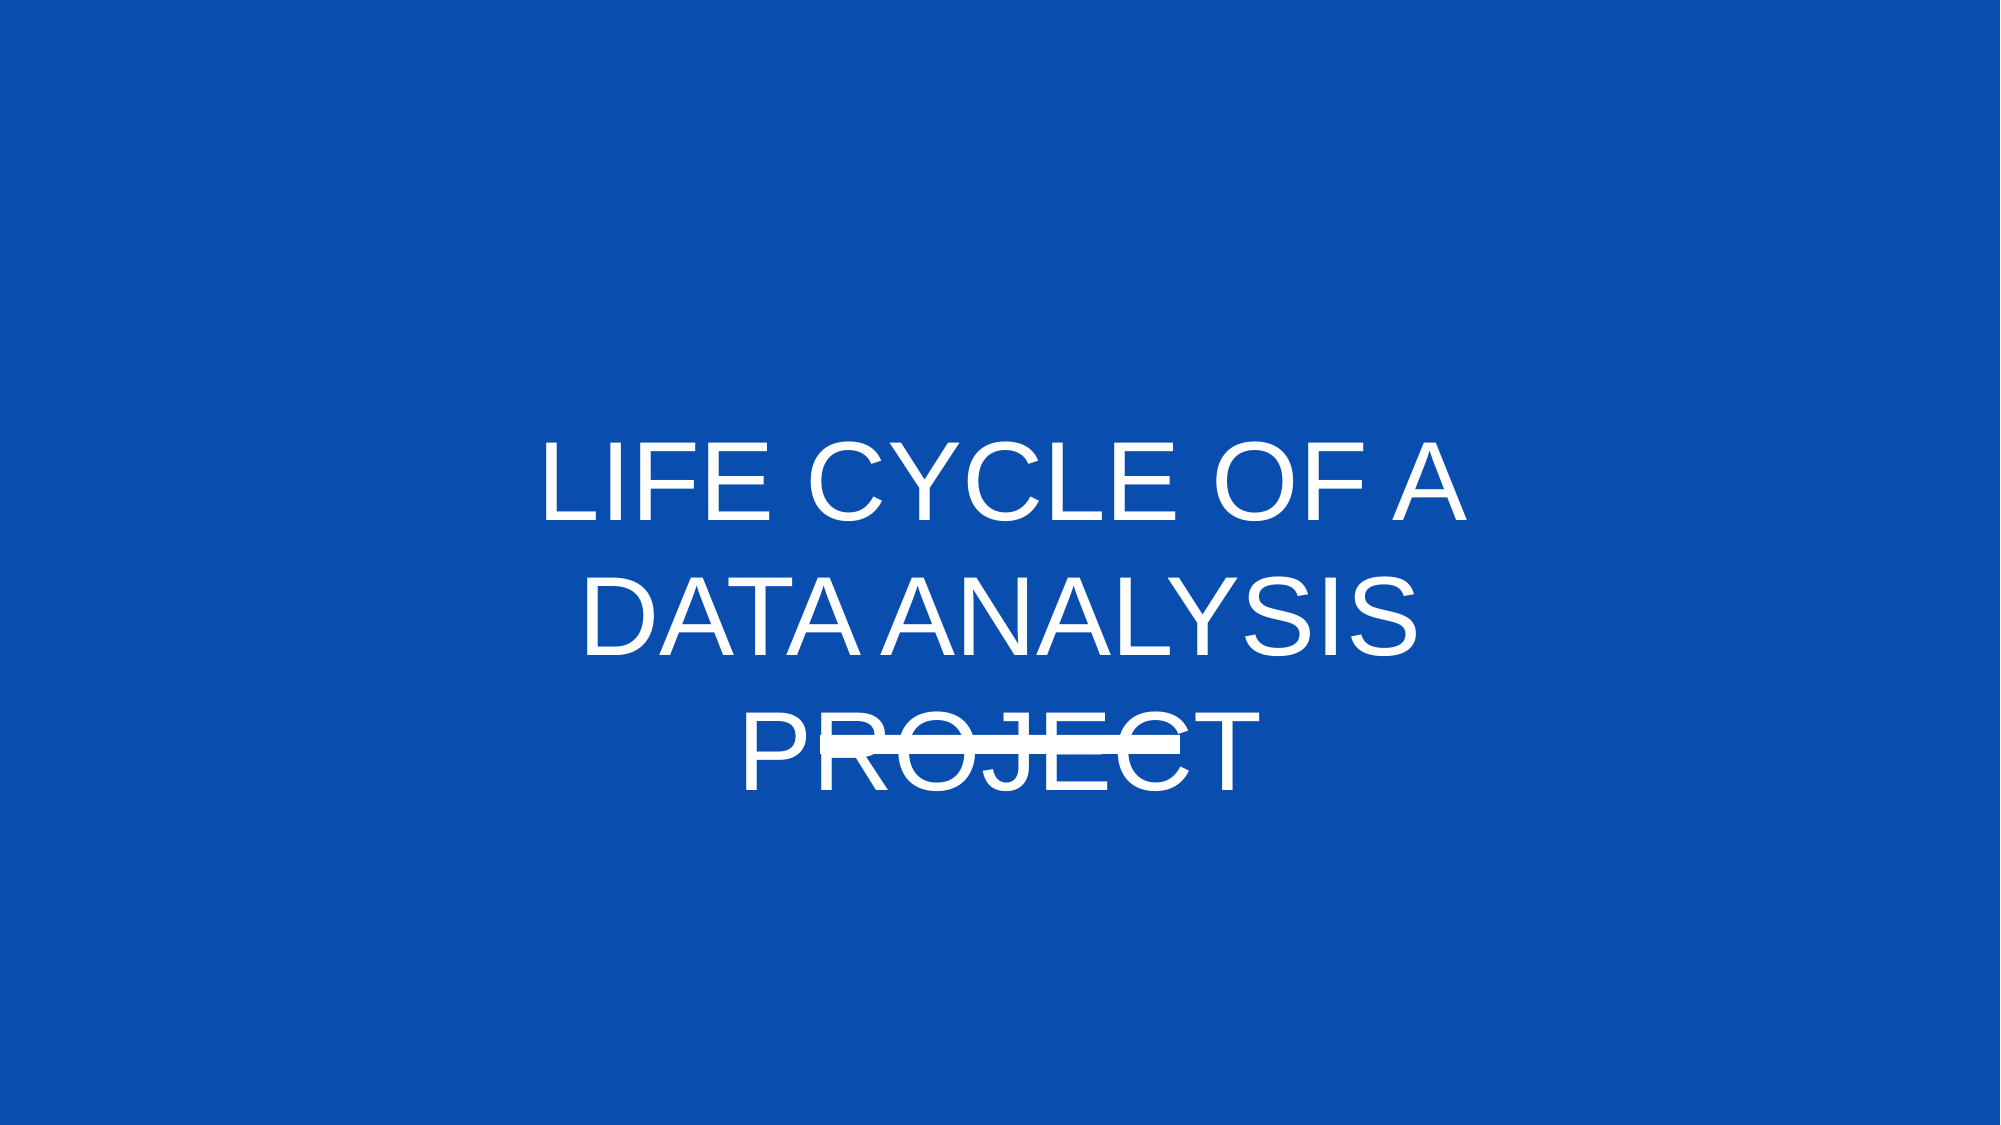

LIFE CYCLE OF A DATA ANALYSIS PROJECT